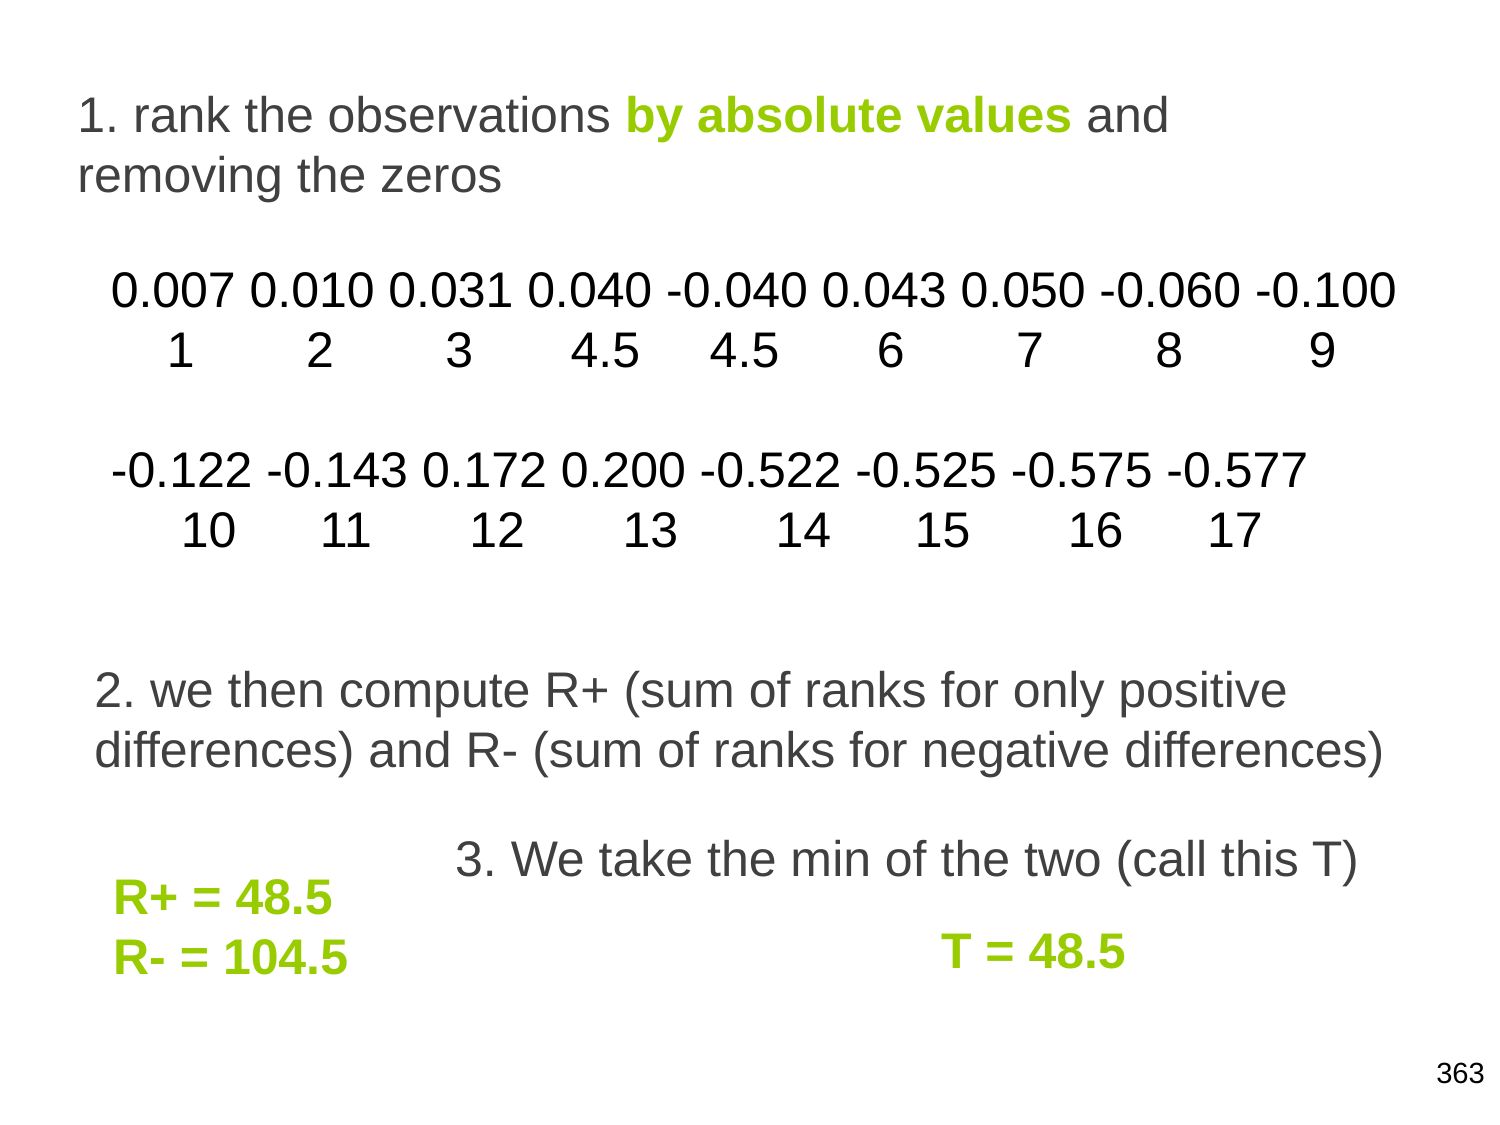

1. rank the observations by absolute values and removing the zeros

0.007 0.010 0.031 0.040 -0.040 0.043 0.050 -0.060 -0.100
    1        2        3       4.5     4.5       6        7        8         9

-0.122 -0.143 0.172 0.200 -0.522 -0.525 -0.575 -0.577
     10      11       12       13       14      15       16      17
2. we then compute R+ (sum of ranks for only positive differences) and R- (sum of ranks for negative differences)

R+ = 48.5
R- = 104.5
3. We take the min of the two (call this T)

T = 48.5
363